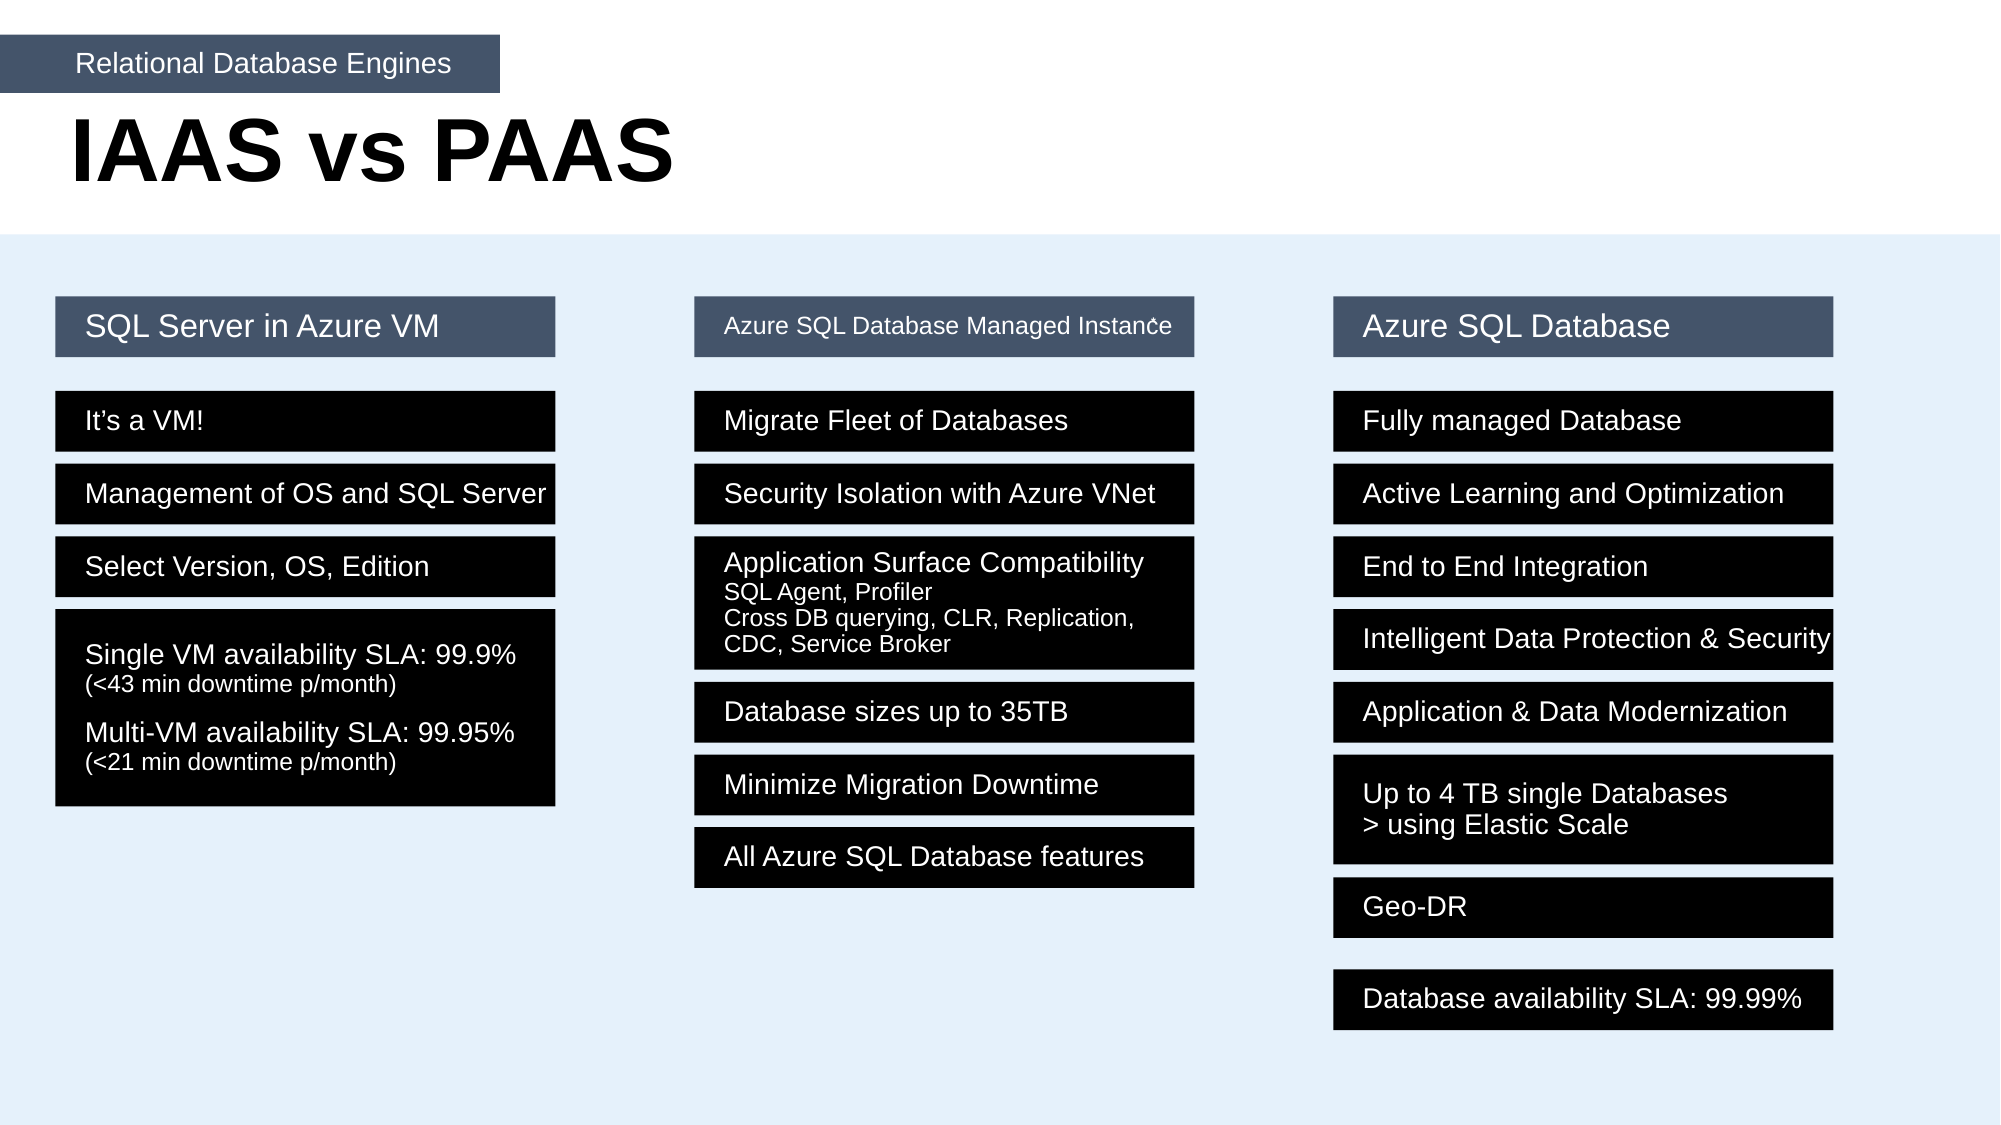

Relational Database Engines
# IAAS vs PAAS
SQL Server in Azure VM
Azure SQL Database Managed Instance
Azure SQL Database
*
It’s a VM!
Migrate Fleet of Databases
Fully managed Database
Management of OS and SQL Server
Security Isolation with Azure VNet
Active Learning and Optimization
Application Surface Compatibility
SQL Agent, Profiler
Cross DB querying, CLR, Replication,
CDC, Service Broker
Select Version, OS, Edition
End to End Integration
Intelligent Data Protection & Security
Single VM availability SLA: 99.9%
(<43 min downtime p/month)
Multi-VM availability SLA: 99.95%
(<21 min downtime p/month)
Database sizes up to 35TB
Application & Data Modernization
Up to 4 TB single Databases
> using Elastic Scale
Minimize Migration Downtime
All Azure SQL Database features
Geo-DR
Database availability SLA: 99.99%